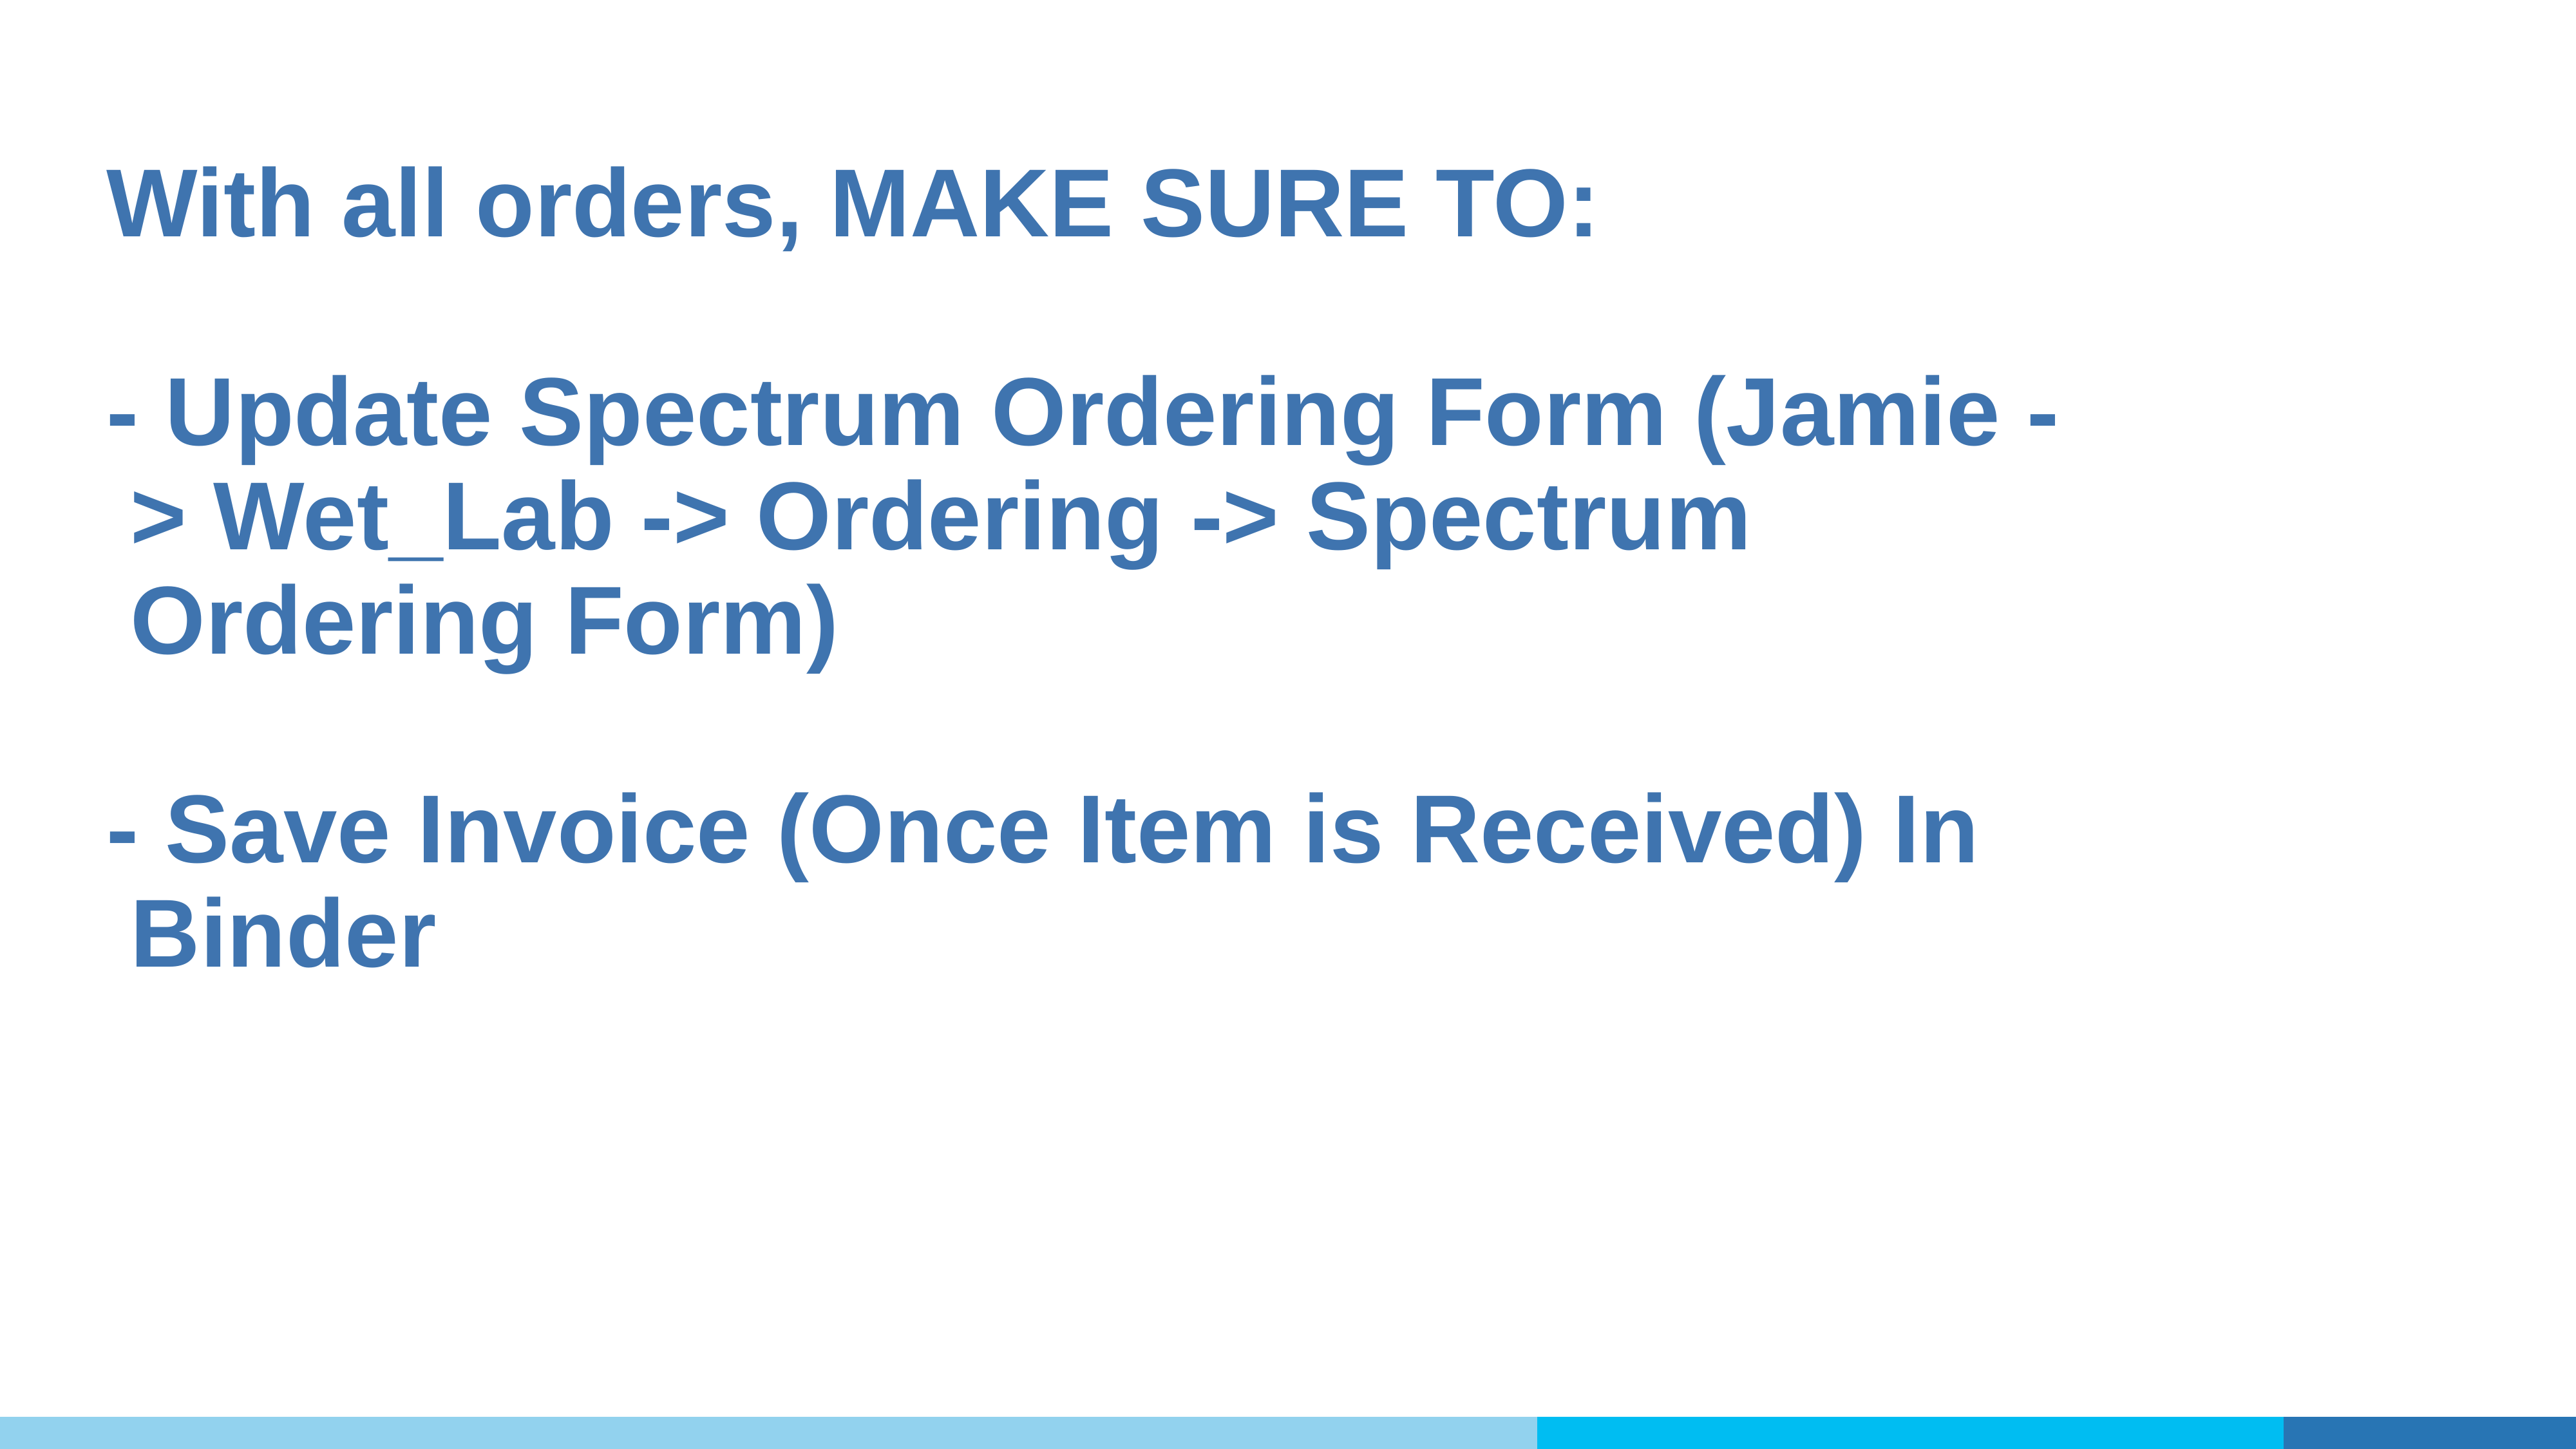

With all orders, MAKE SURE TO:

- Update Spectrum Ordering Form (Jamie -> Wet_Lab -> Ordering -> Spectrum Ordering Form)

- Save Invoice (Once Item is Received) In Binder